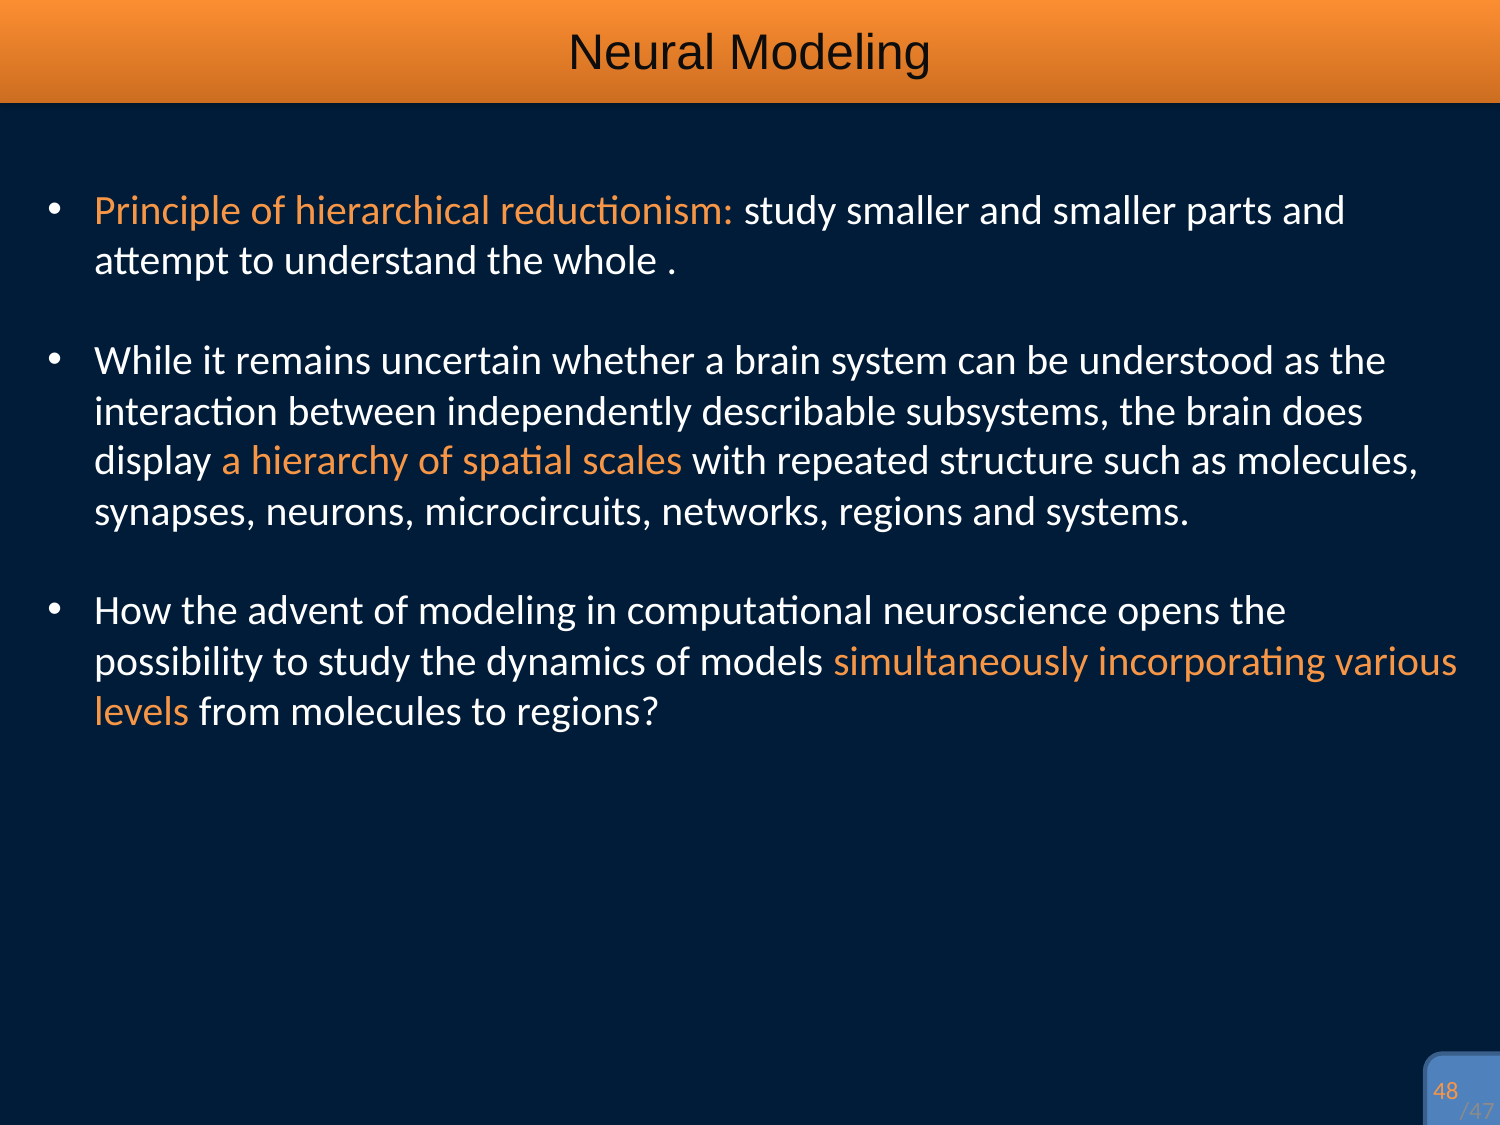

Neural Modeling
‌Principle of hierarchical reductionism: study smaller and smaller parts and attempt to understand the whole .

While it remains uncertain whether a brain system can be understood as the interaction between independently describable subsystems, the brain does display a hierarchy of spatial scales with repeated structure such as molecules, synapses, neurons, microcircuits, networks, regions and systems.

How the advent of modeling in computational neuroscience opens the possibility to study the dynamics of models simultaneously incorporating various levels from molecules to regions?

48
/47